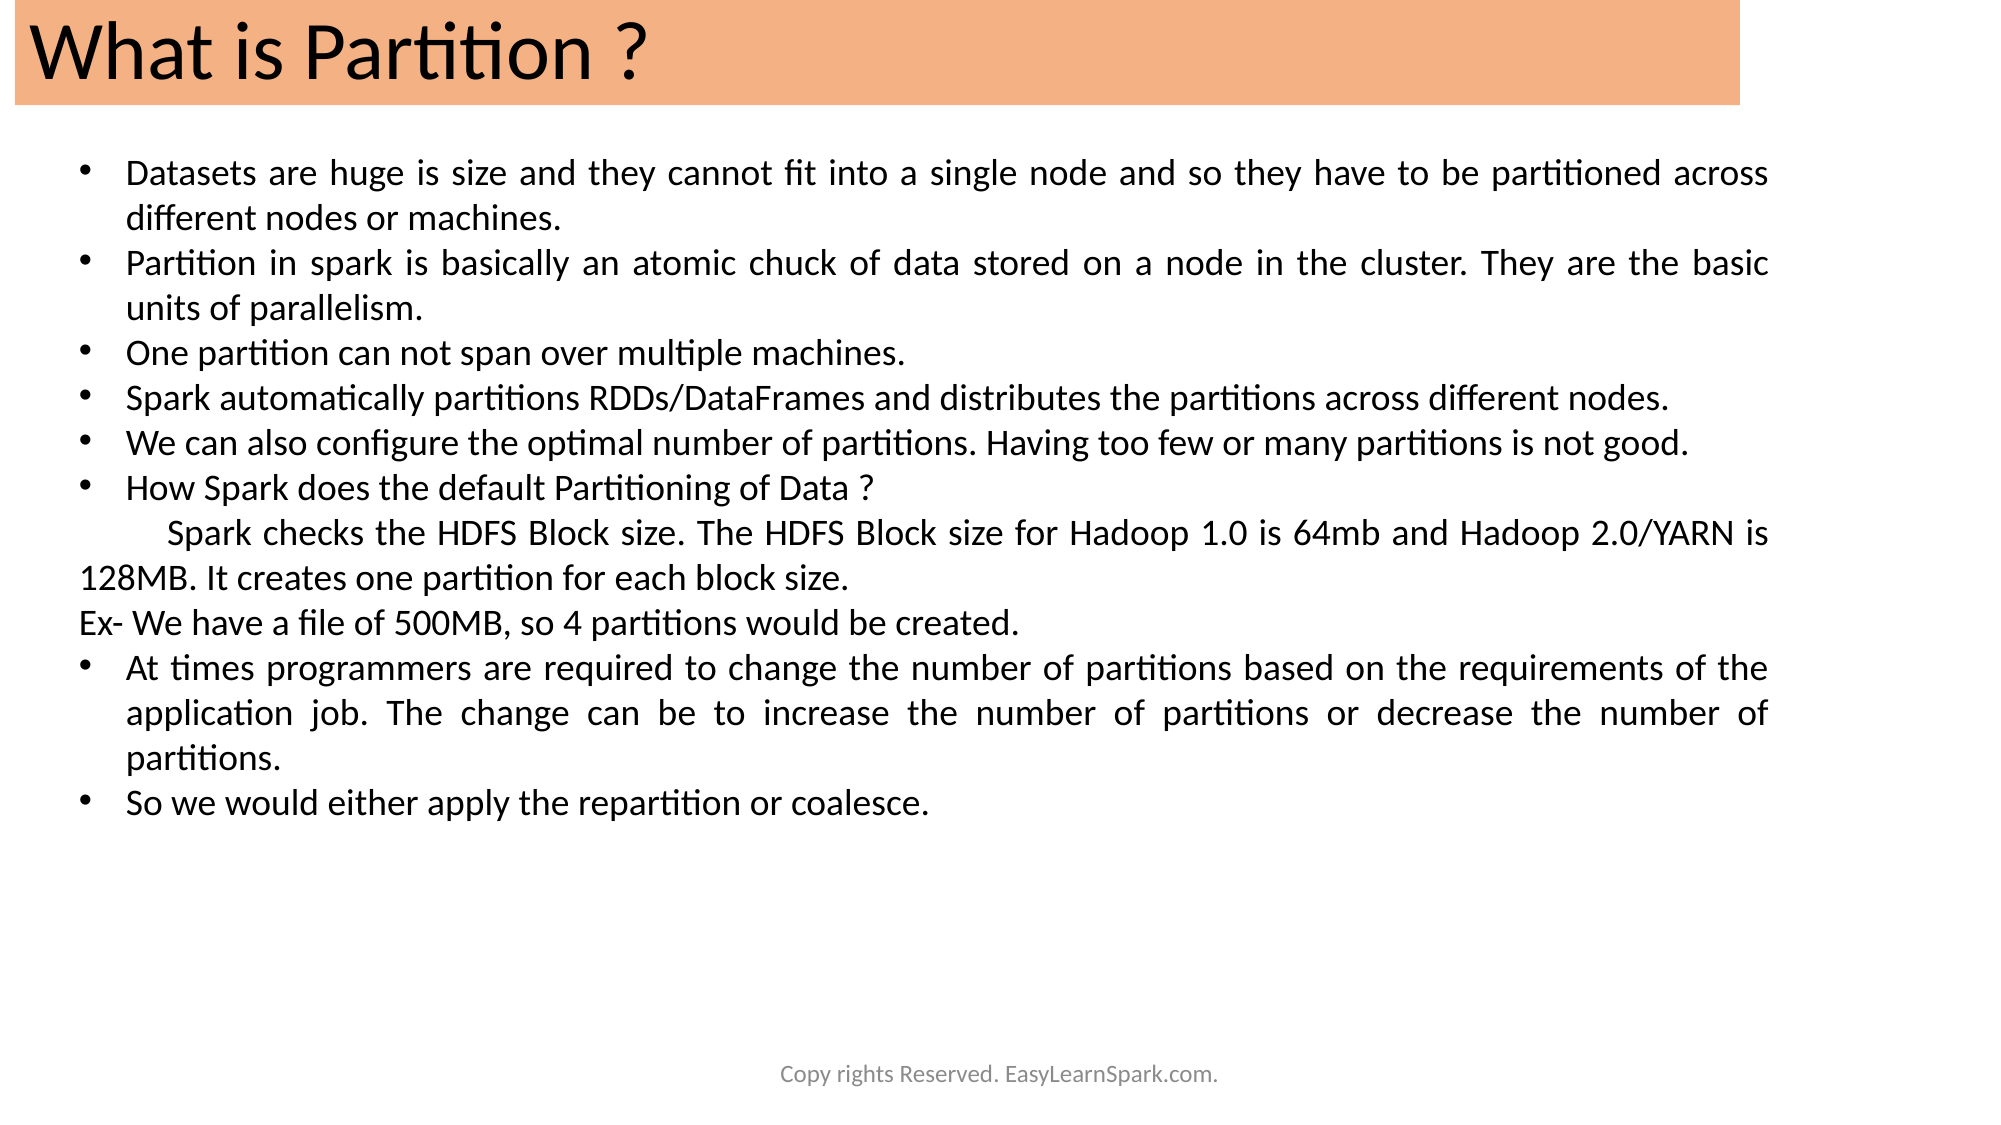

What is Partition ?
Datasets are huge is size and they cannot fit into a single node and so they have to be partitioned across different nodes or machines.
Partition in spark is basically an atomic chuck of data stored on a node in the cluster. They are the basic units of parallelism.
One partition can not span over multiple machines.
Spark automatically partitions RDDs/DataFrames and distributes the partitions across different nodes.
We can also configure the optimal number of partitions. Having too few or many partitions is not good.
How Spark does the default Partitioning of Data ?
        Spark checks the HDFS Block size. The HDFS Block size for Hadoop 1.0 is 64mb and Hadoop 2.0/YARN is 128MB. It creates one partition for each block size.
Ex- We have a file of 500MB, so 4 partitions would be created.
At times programmers are required to change the number of partitions based on the requirements of the application job. The change can be to increase the number of partitions or decrease the number of partitions.
So we would either apply the repartition or coalesce.

Copy rights Reserved. EasyLearnSpark.com.